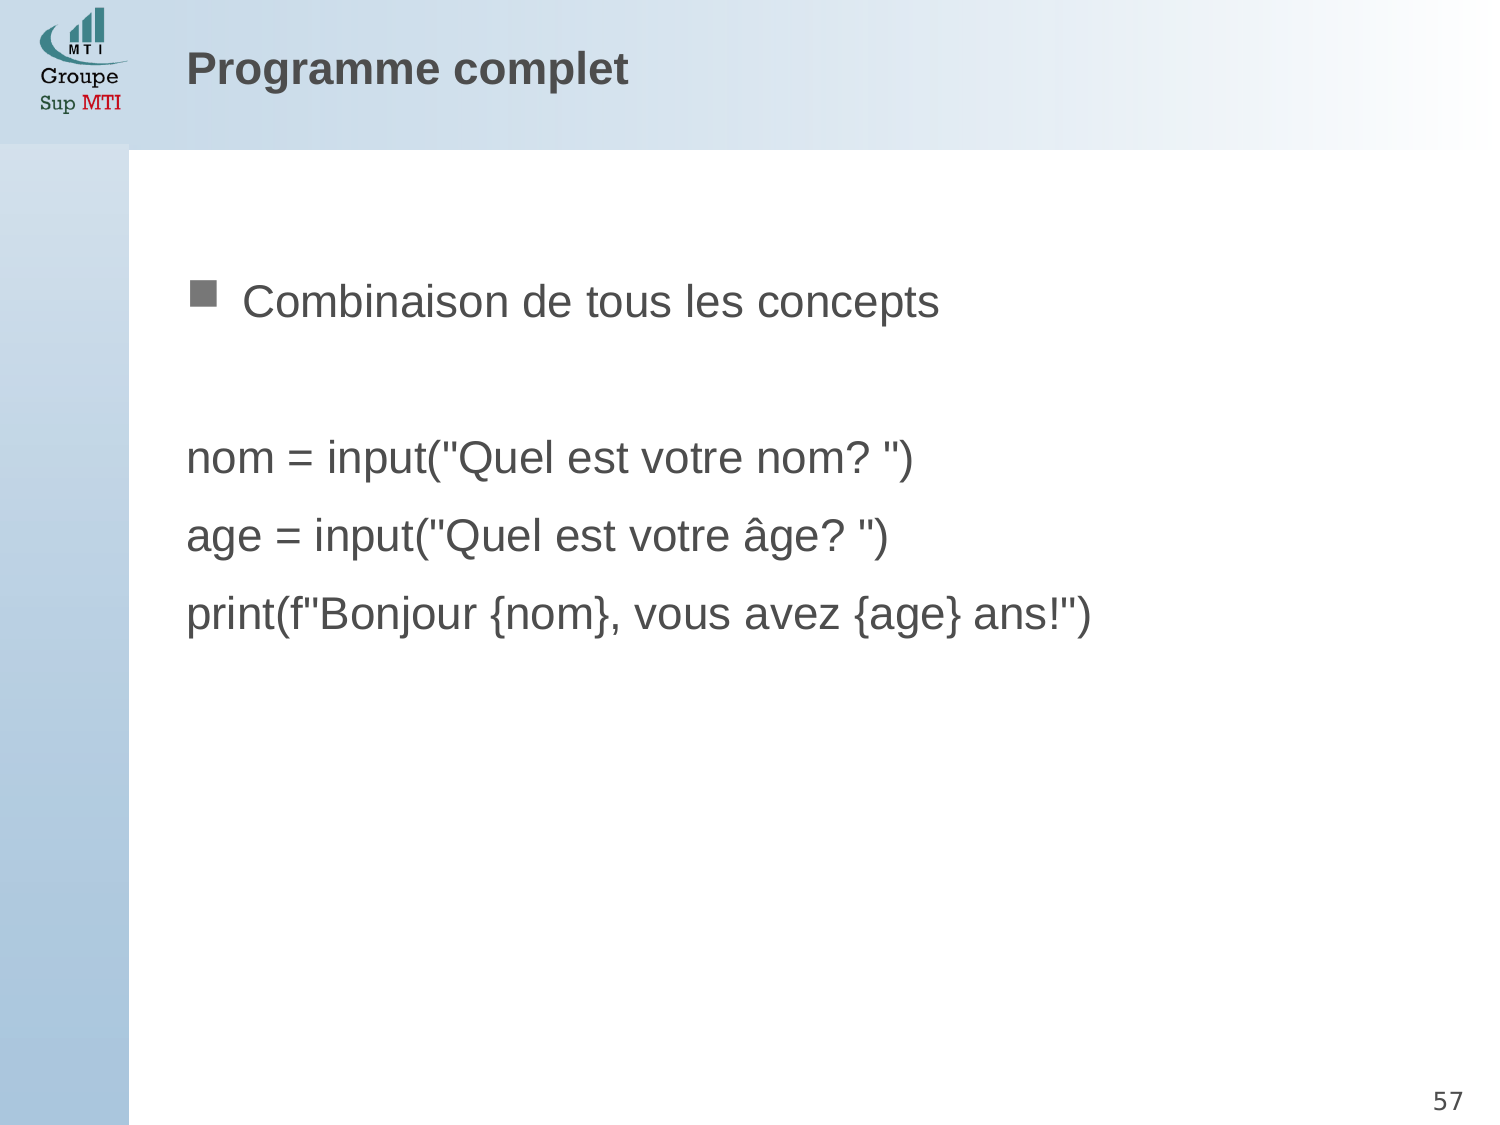

Programme complet

Combinaison de tous les concepts

nom = input("Quel est votre nom? ")
age = input("Quel est votre âge? ")
print(f"Bonjour {nom}, vous avez {age} ans!")